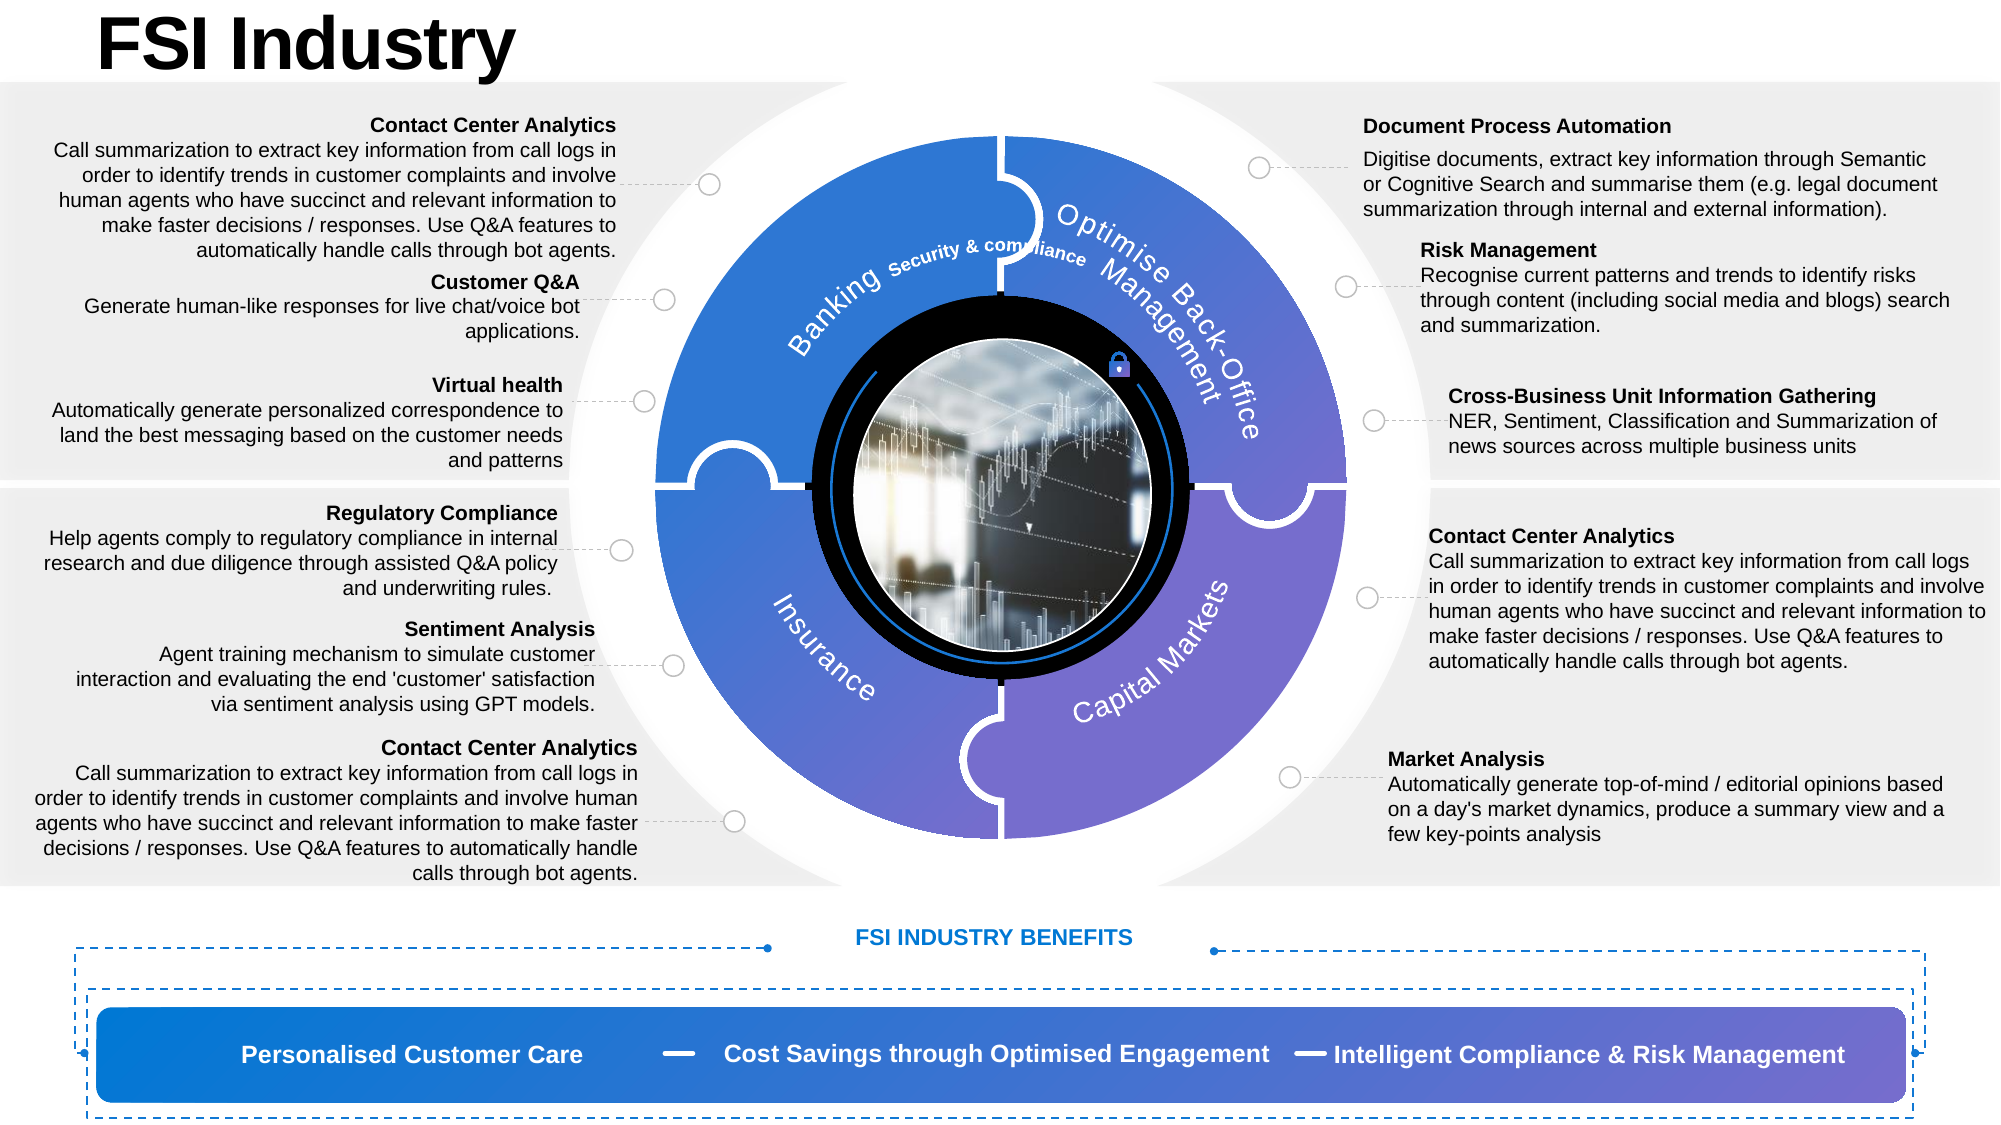

FSI Industry

Document Process Automation
Digitise documents, extract key information through Semantic or Cognitive Search and summarise them (e.g. legal document summarization through internal and external information).

Risk Management
Recognise current patterns and trends to identify risks through content (including social media and blogs) search and summarization.

Contact Center Analytics
Call summarization to extract key information from call logs in order to identify trends in customer complaints and involve human agents who have succinct and relevant information to make faster decisions / responses. Use Q&A features to automatically handle calls through bot agents.

Customer Q&A
Generate human-like responses for live chat/voice bot applications.

Virtual health
Automatically generate personalized correspondence to land the best messaging based on the customer needs and patterns

Insurance
Optimise Back-Office
 Management
Banking
Security & compliance
Capital Markets

Cross-Business Unit Information Gathering
NER, Sentiment, Classification and Summarization of news sources across multiple business units

Regulatory Compliance
Help agents comply to regulatory compliance in internal research and due diligence through assisted Q&A policy and underwriting rules.

Sentiment Analysis
Agent training mechanism to simulate customer interaction and evaluating the end 'customer' satisfaction via sentiment analysis using GPT models.

Contact Center Analytics
Call summarization to extract key information from call logs in order to identify trends in customer complaints and involve human agents who have succinct and relevant information to make faster decisions / responses. Use Q&A features to automatically handle calls through bot agents.

Market Analysis
Automatically generate top-of-mind / editorial opinions based on a day's market dynamics, produce a summary view and a few key-points analysis

Contact Center Analytics
Call summarization to extract key information from call logs in order to identify trends in customer complaints and involve human agents who have succinct and relevant information to make faster decisions / responses. Use Q&A features to automatically handle calls through bot agents.

FSI INDUSTRY BENEFITS

Personalised Customer Care
Intelligent Compliance & Risk Management

Cost Savings through Optimised Engagement